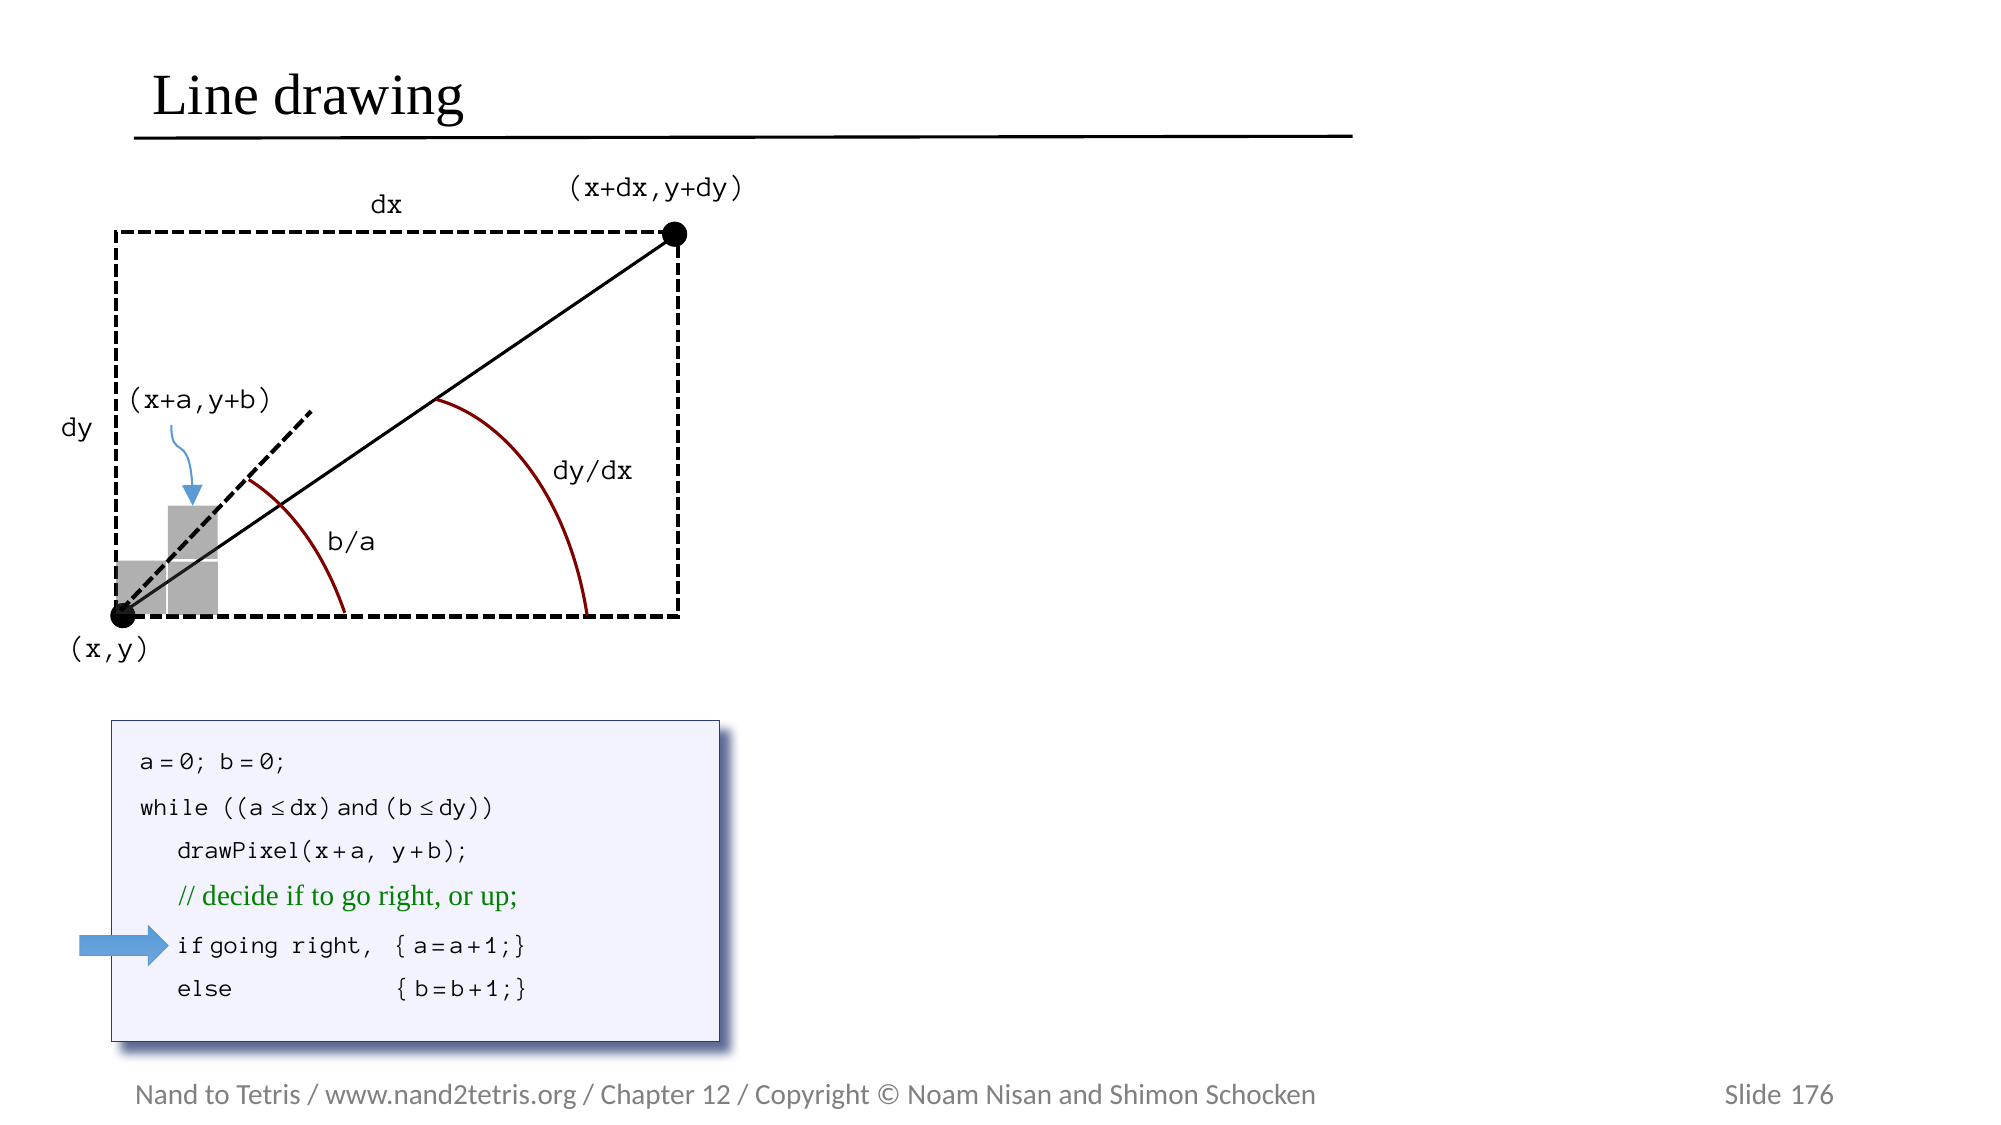

# Line drawing

(x+dx,y+dy)
dx

(x+a,y+b)
dy

dy/dx

b/a

(x,y)
a = 0;  b = 0;
while ((a ≤ dx) and (b ≤ dy))
      drawPixel(x+a, y+b);
      // decide if to go right, or up;
     if going right,   { a=a+1;}
      else                          { b=b+1;}